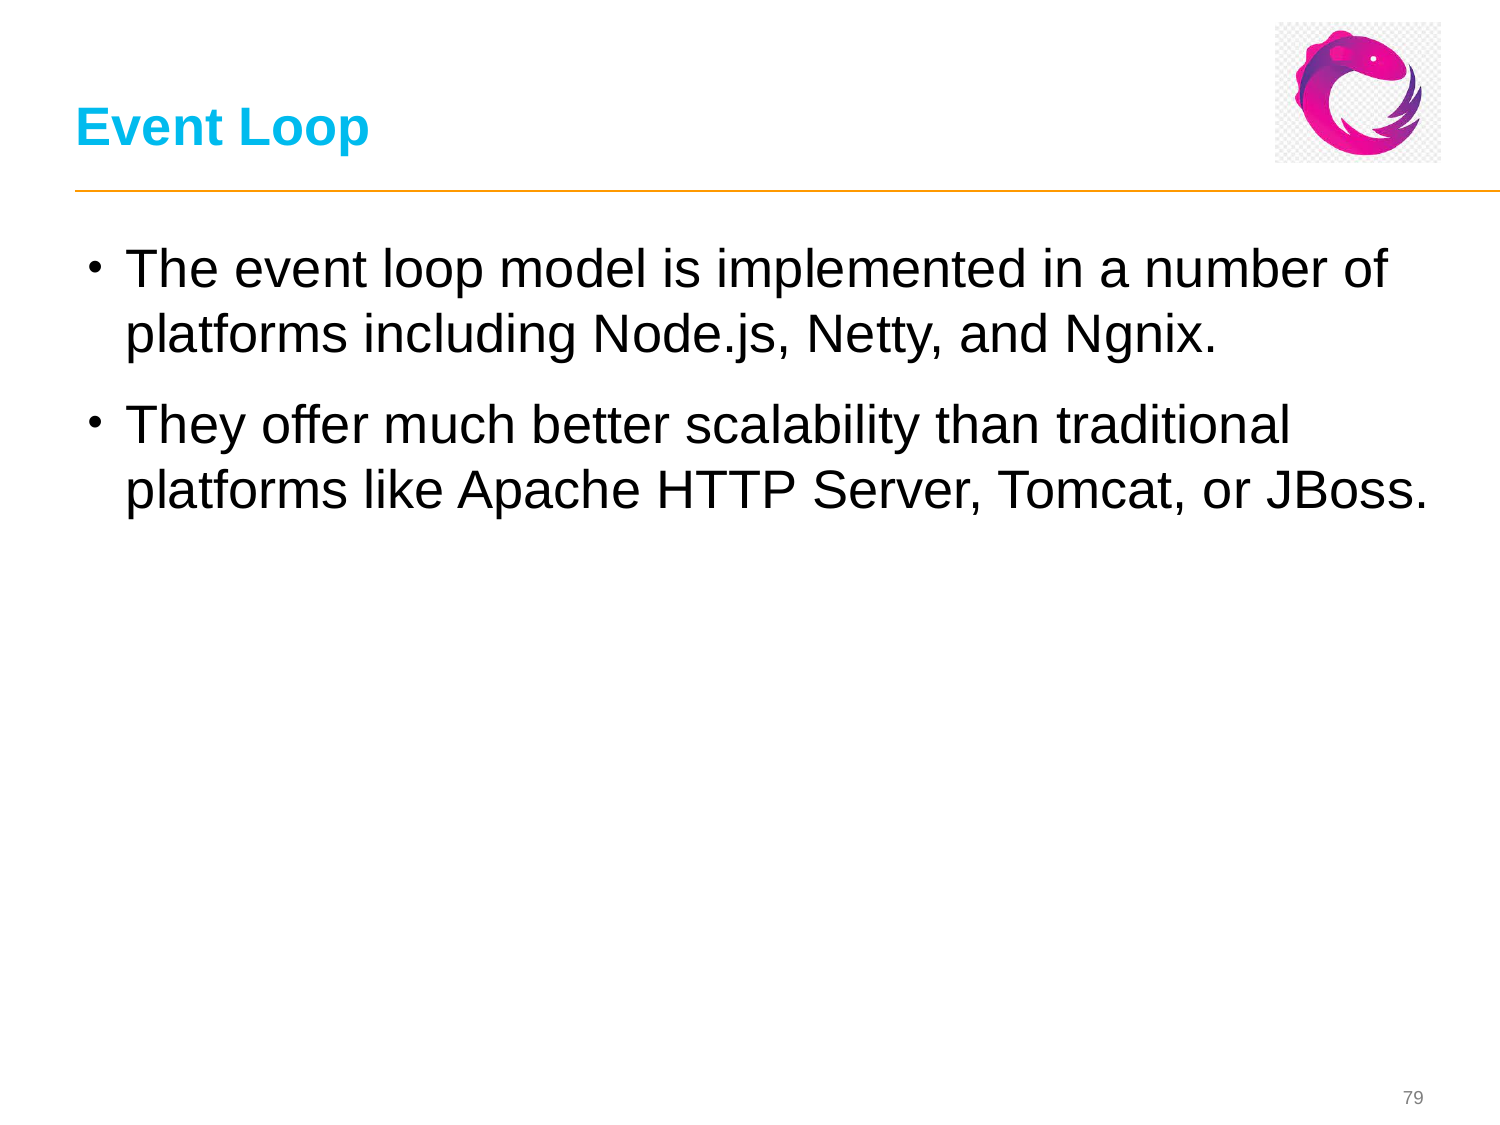

# Event Loop
The event loop model is implemented in a number of platforms including Node.js, Netty, and Ngnix.
They offer much better scalability than traditional platforms like Apache HTTP Server, Tomcat, or JBoss.